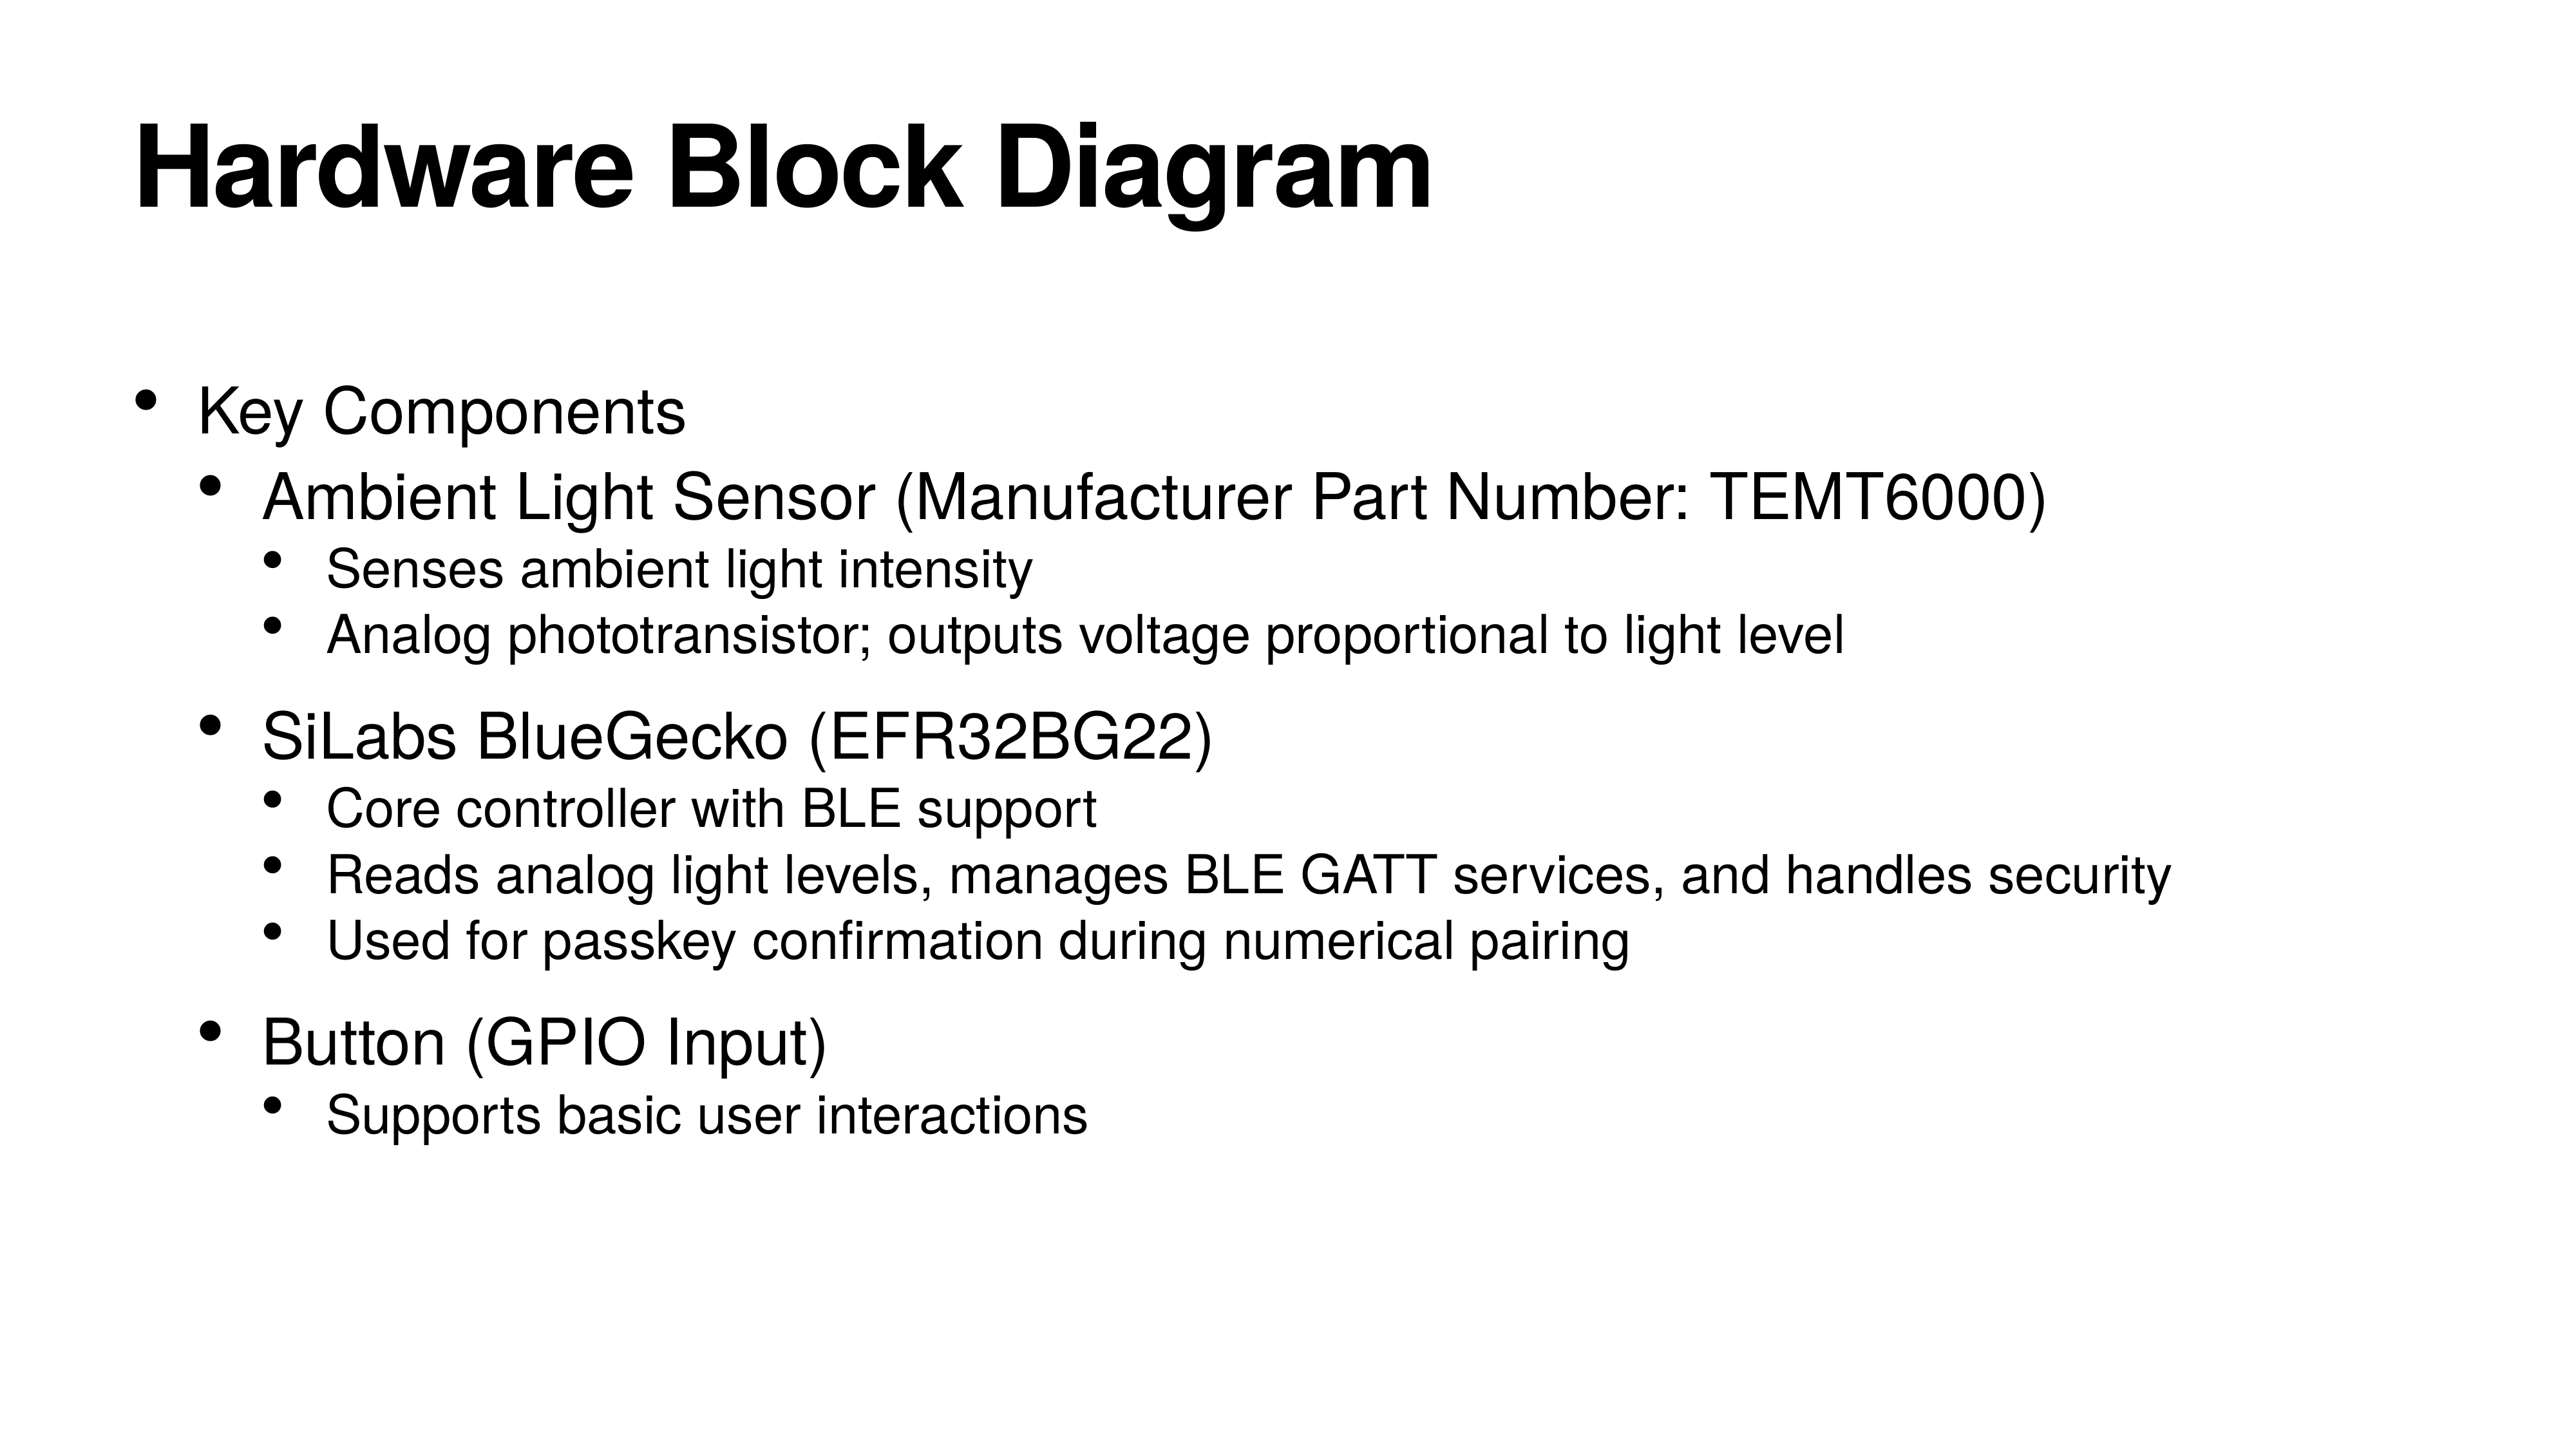

# Hardware Block Diagram
Key Components
Ambient Light Sensor (Manufacturer Part Number: TEMT6000)
Senses ambient light intensity
Analog phototransistor; outputs voltage proportional to light level

SiLabs BlueGecko (EFR32BG22)
Core controller with BLE support
Reads analog light levels, manages BLE GATT services, and handles security
Used for passkey confirmation during numerical pairing

Button (GPIO Input)
Supports basic user interactions